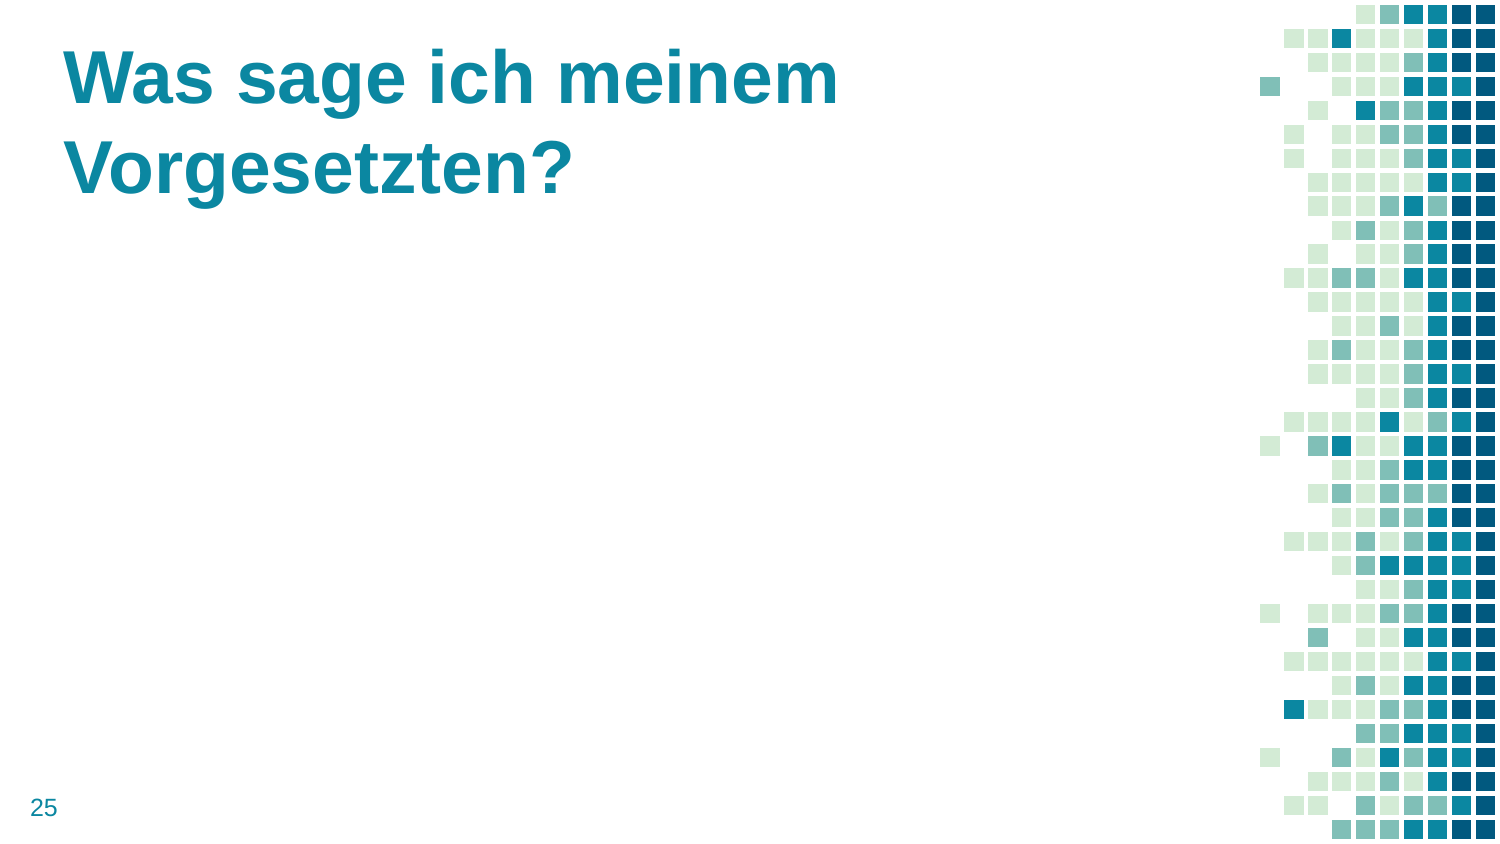

# Was sage ich meinem Vorgesetzten?

25